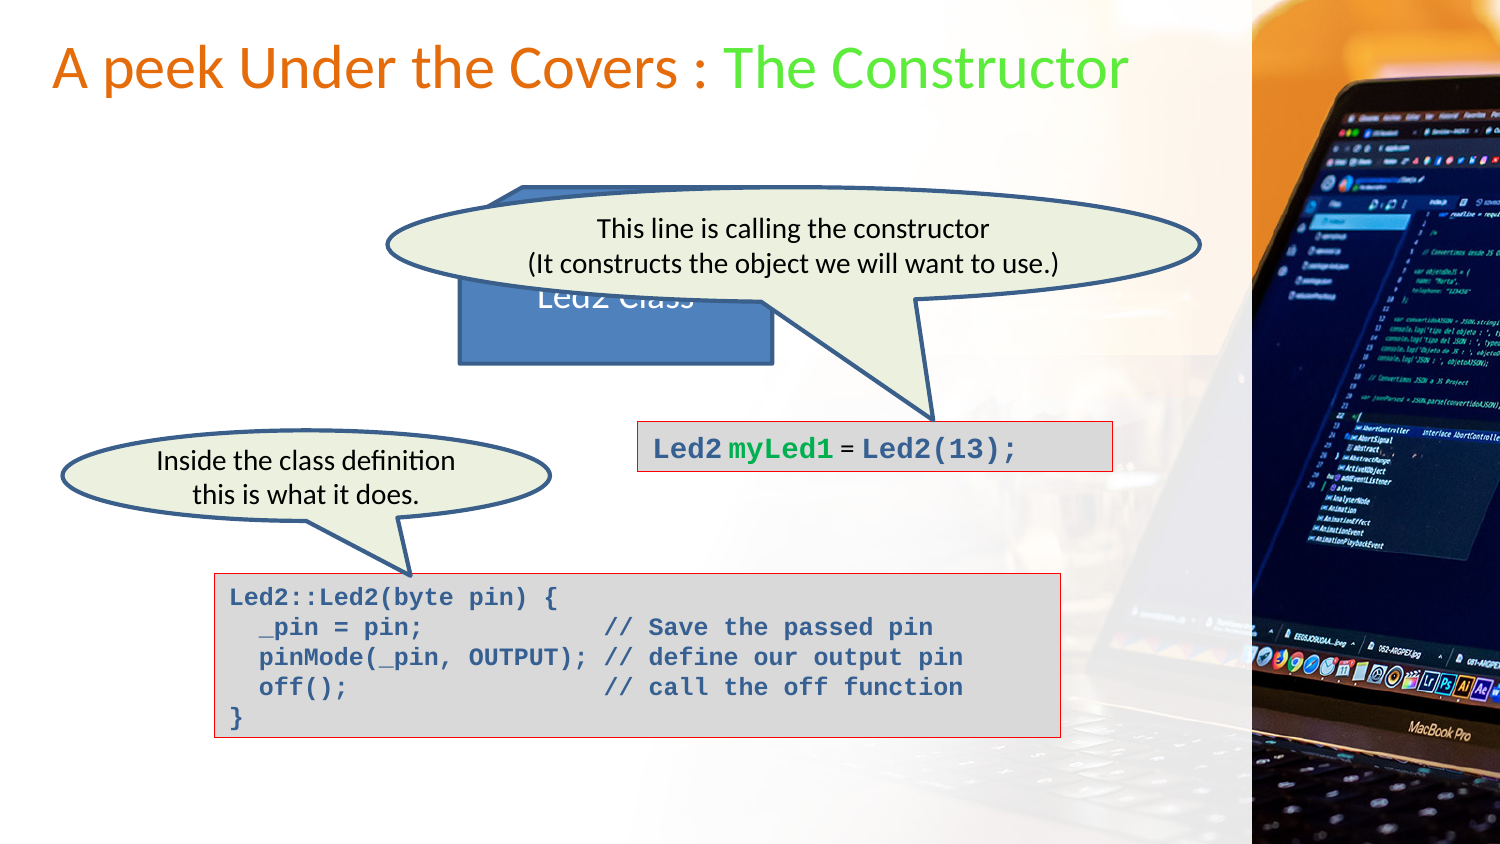

# A peek Under the Covers : The Constructor
This line is calling the constructor
(It constructs the object we will want to use.)
Led2 Class
Led2 myLed1 = Led2(13);
Inside the class definition this is what it does.
Led2::Led2(byte pin) {
  _pin = pin;            // Save the passed pin
  pinMode(_pin, OUTPUT); // define our output pin
  off();                 // call the off function
}